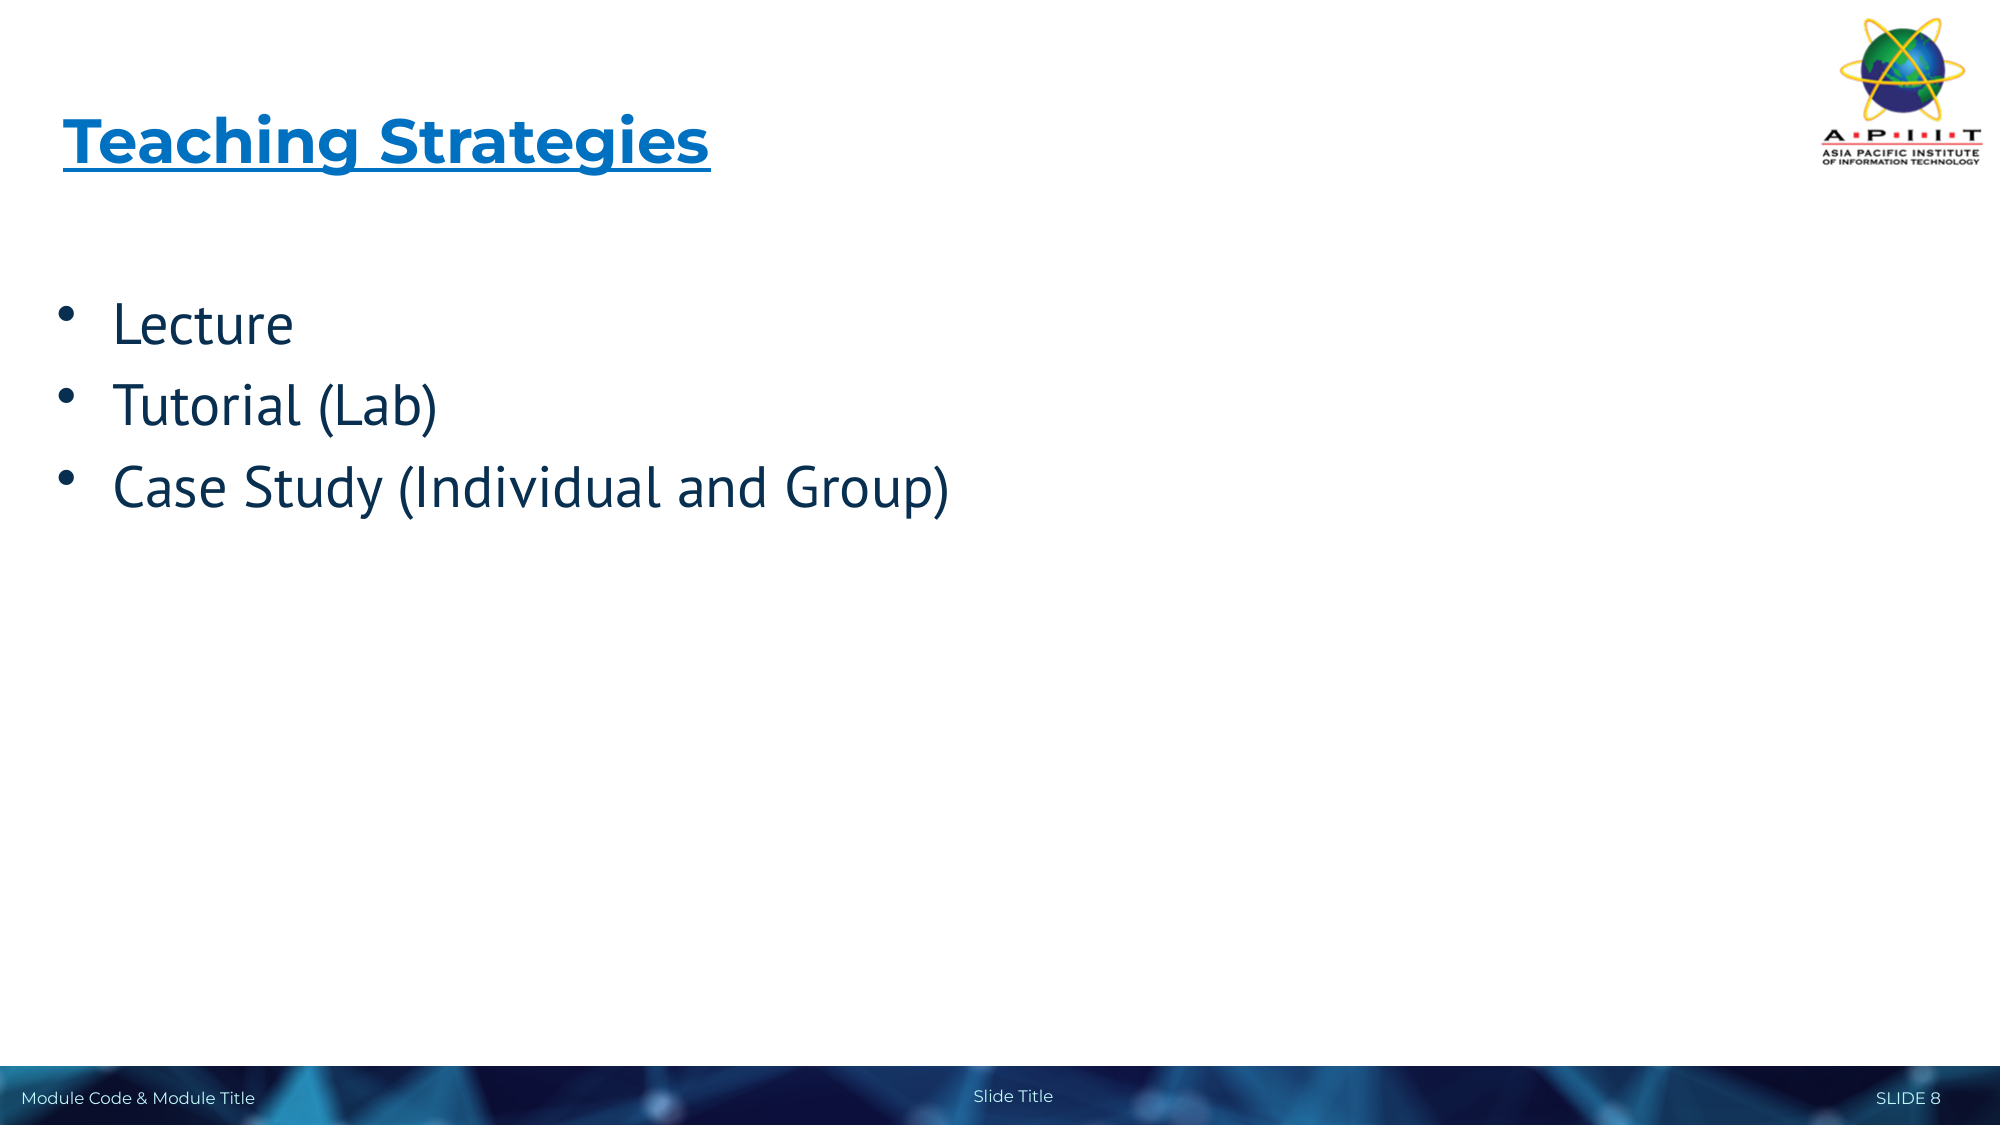

# Teaching Strategies
Lecture
Tutorial (Lab)
Case Study (Individual and Group)